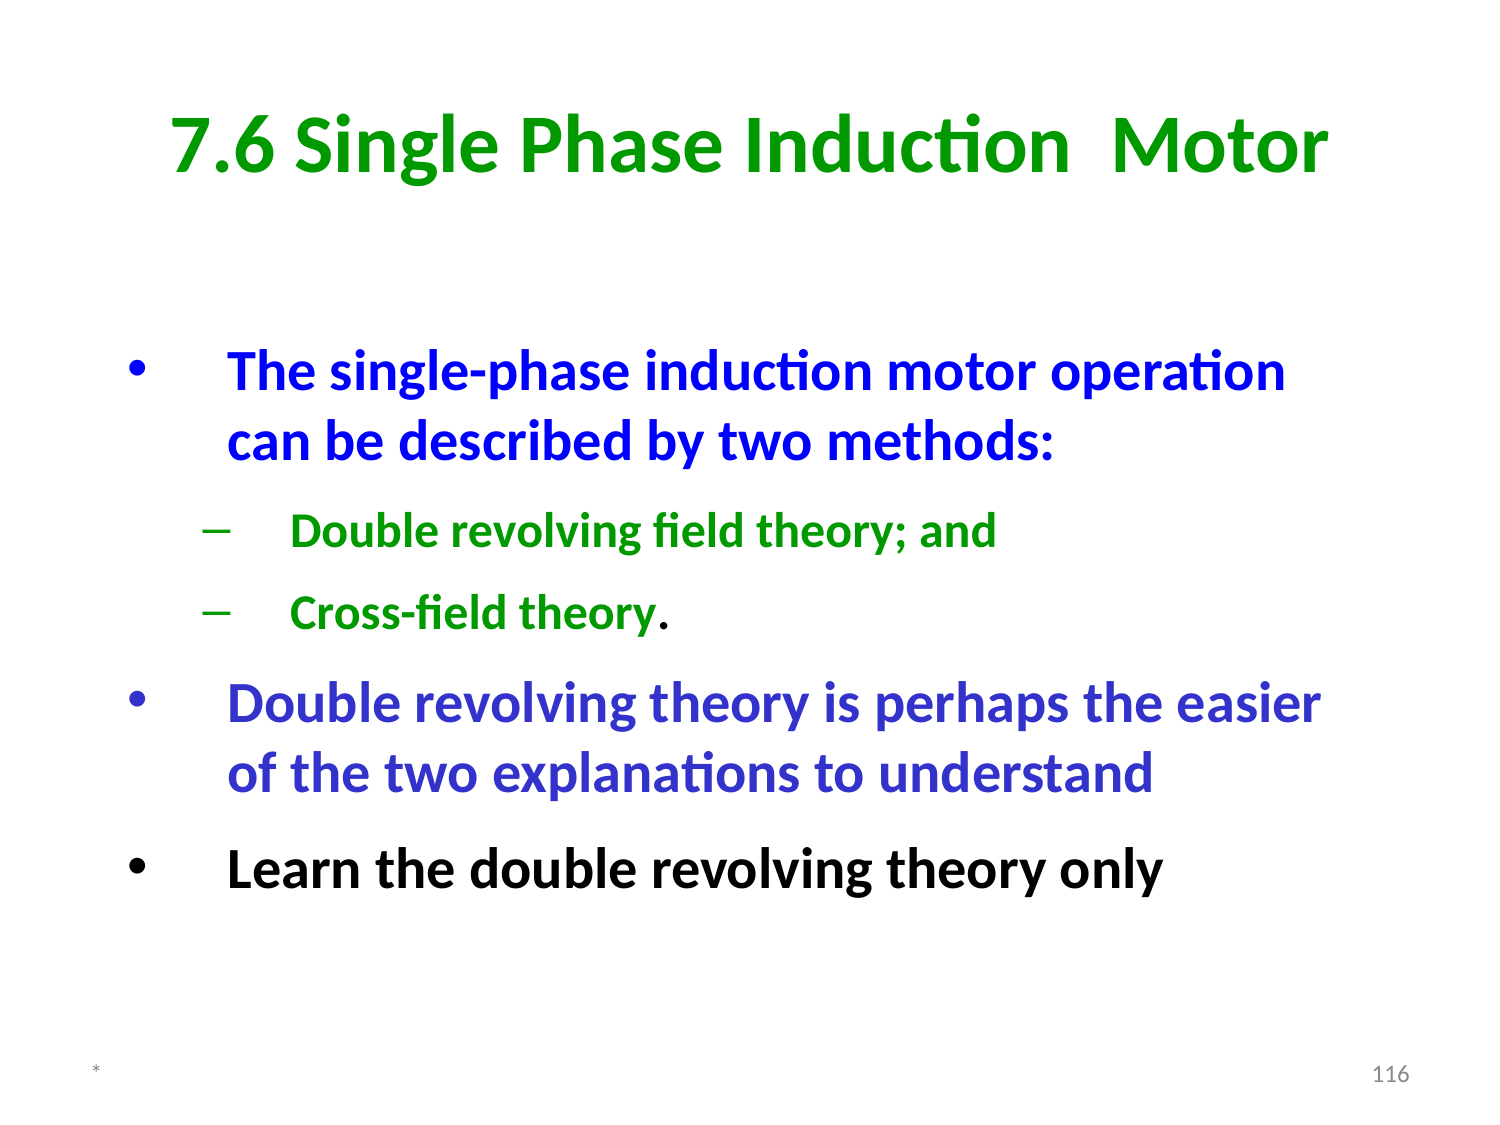

# 7.6 Single Phase Induction  Motor

The single-phase induction motor operation can be described by two methods:
Double revolving field theory; and
Cross-field theory.
Double revolving theory is perhaps the easier of the two explanations to understand
Learn the double revolving theory only

*
116